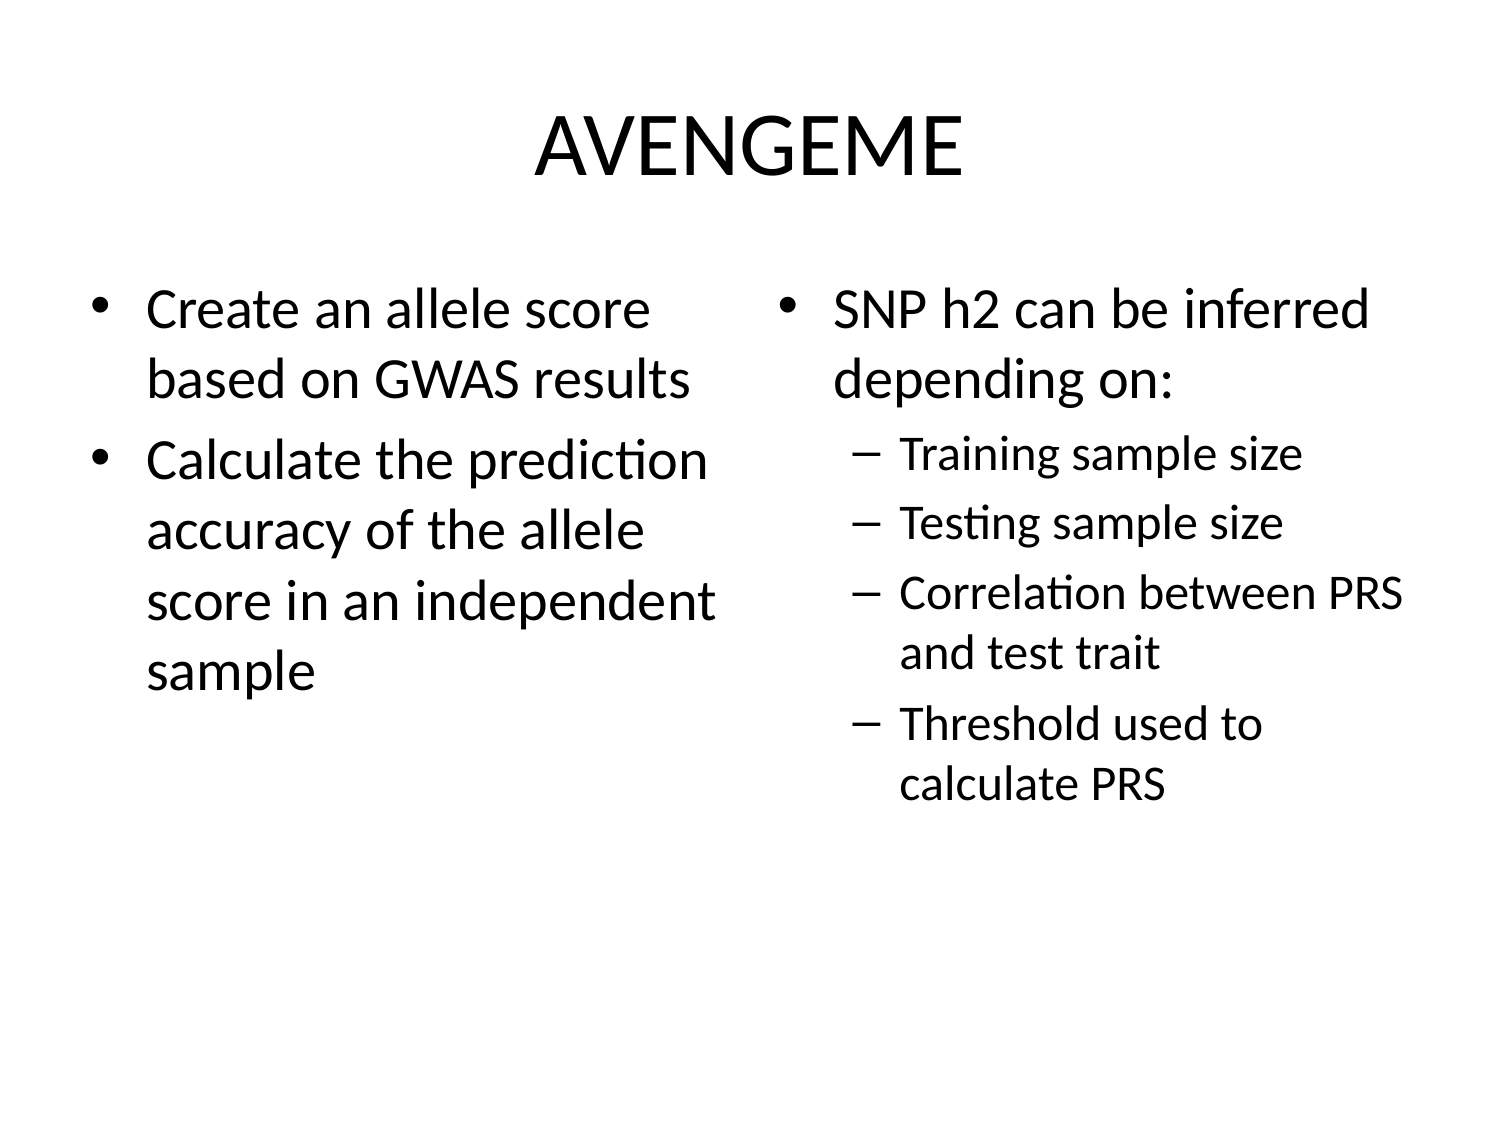

# AVENGEME
Create an allele score based on GWAS results
Calculate the prediction accuracy of the allele score in an independent sample
SNP h2 can be inferred depending on:
Training sample size
Testing sample size
Correlation between PRS and test trait
Threshold used to calculate PRS